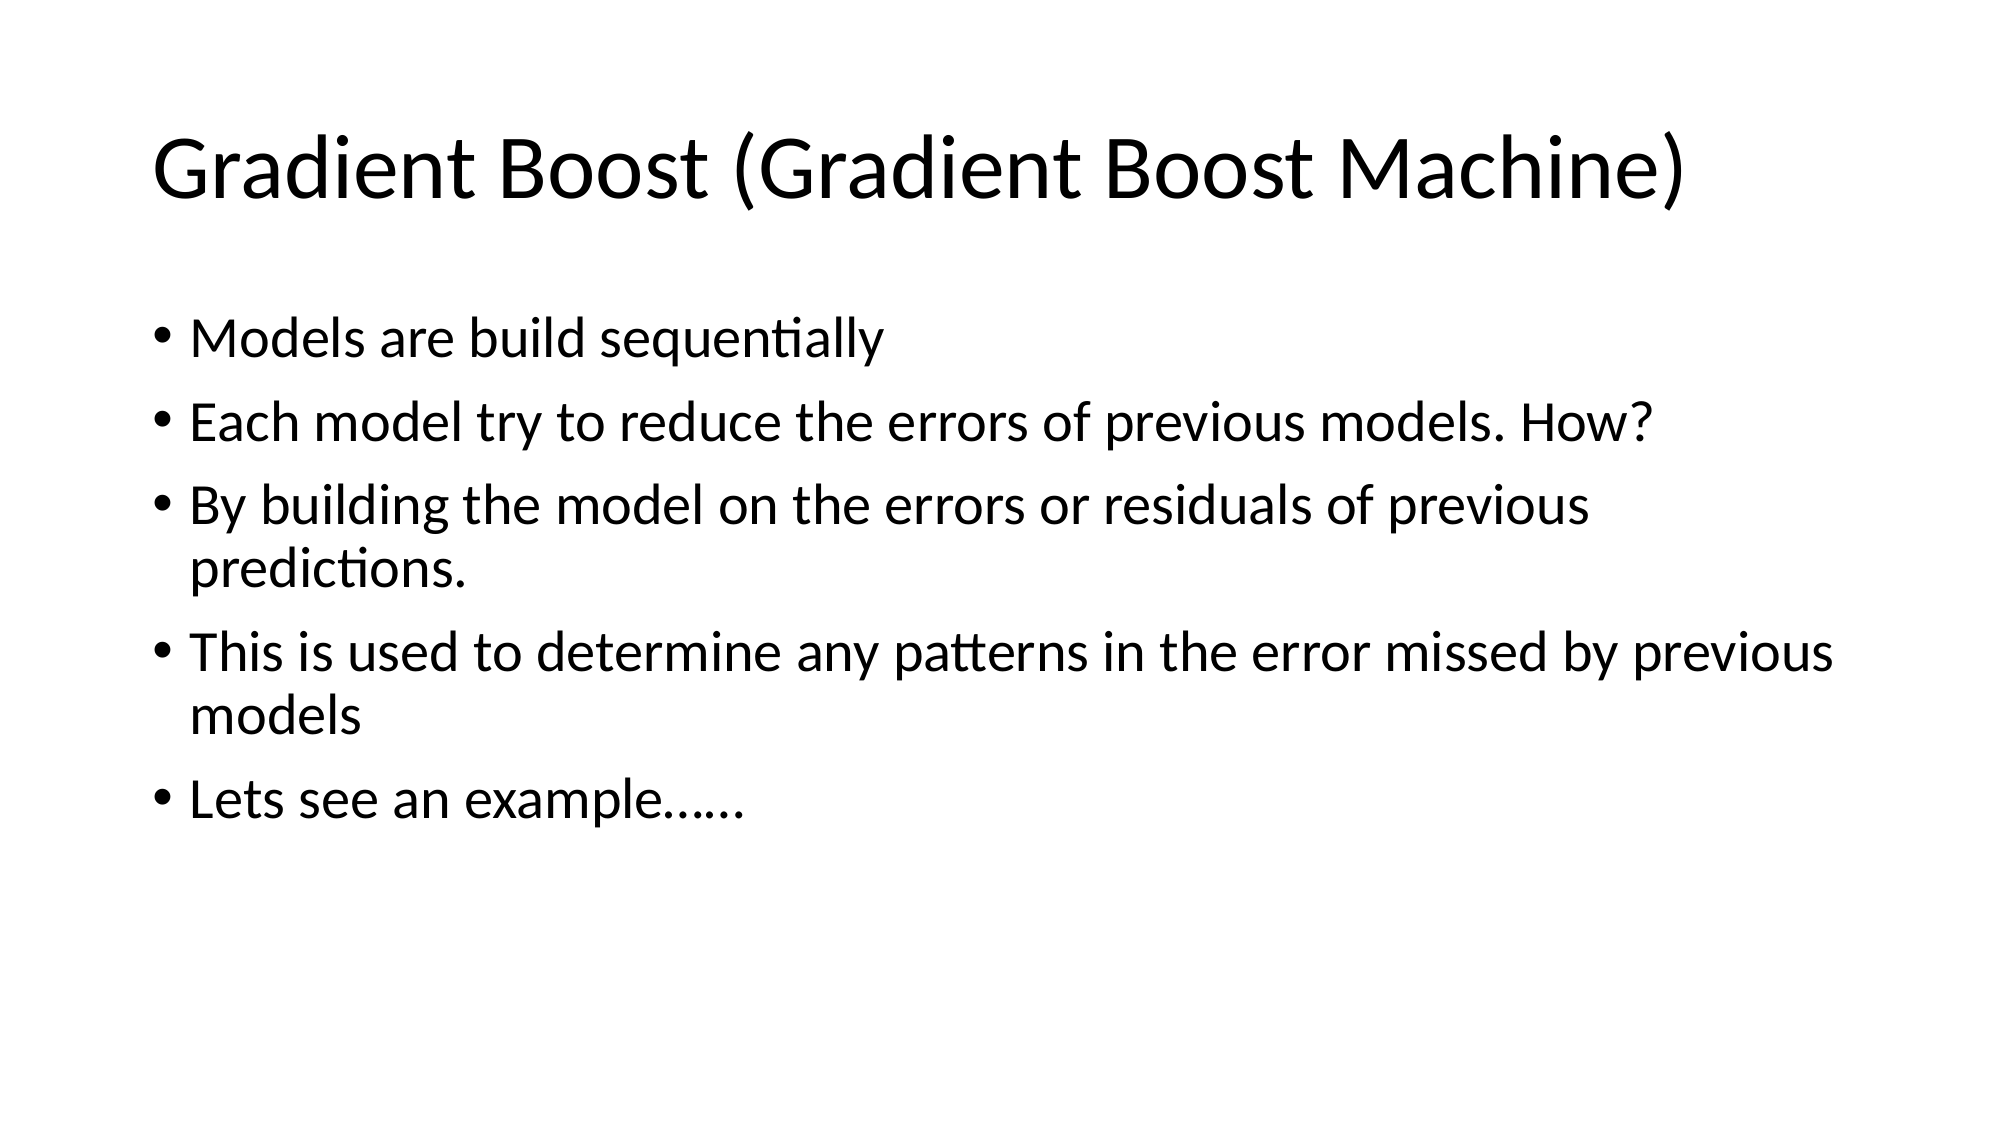

# Gradient Boost (Gradient Boost Machine)
Models are build sequentially
Each model try to reduce the errors of previous models. How?
By building the model on the errors or residuals of previous predictions.
This is used to determine any patterns in the error missed by previous models
Lets see an example……